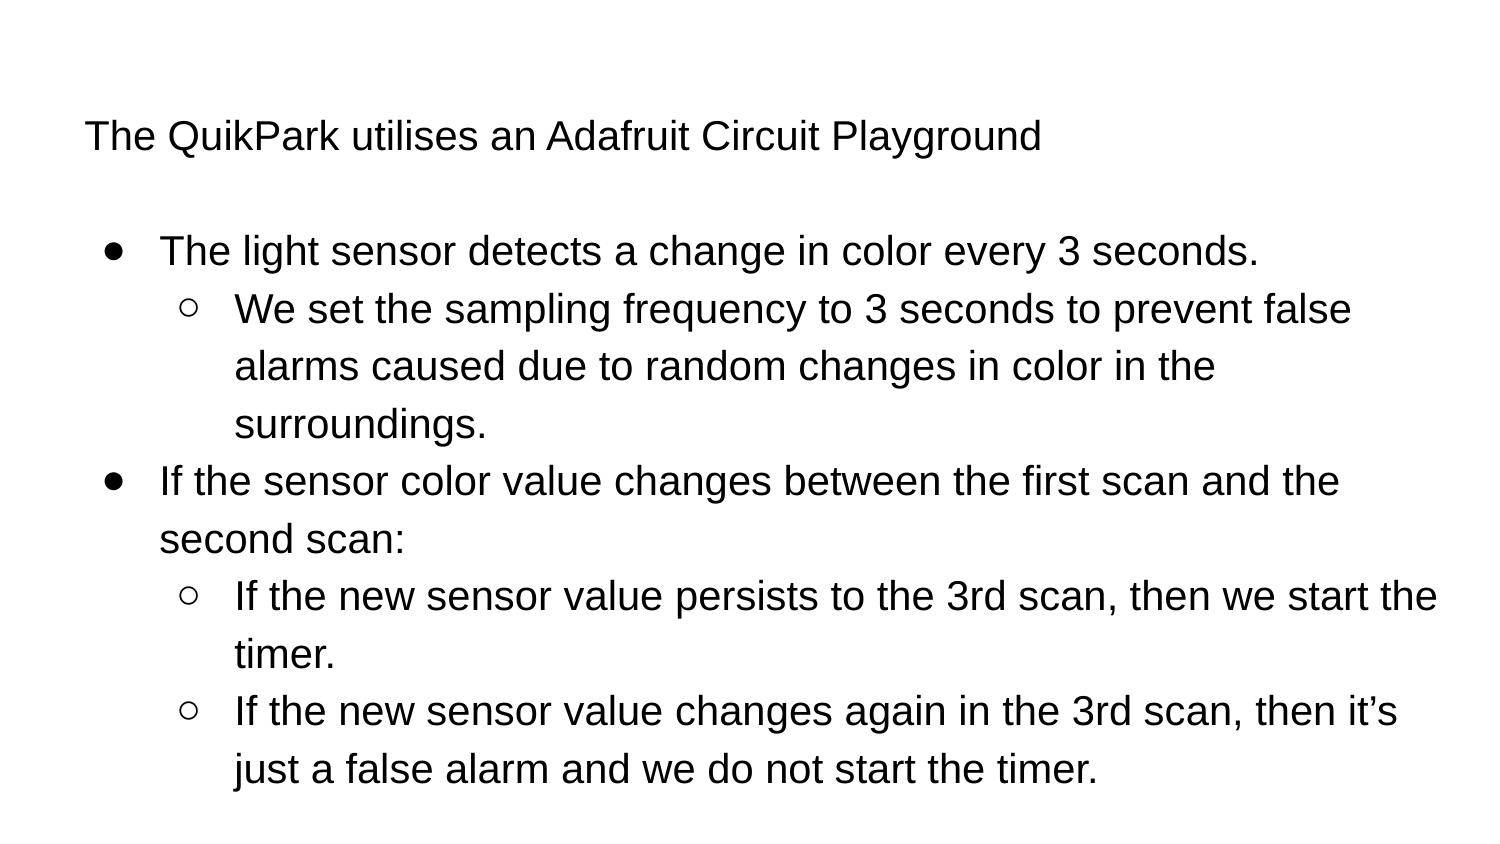

# The QuikPark utilises an Adafruit Circuit Playground

The light sensor detects a change in color every 3 seconds.
We set the sampling frequency to 3 seconds to prevent false alarms caused due to random changes in color in the surroundings.
If the sensor color value changes between the first scan and the second scan:
If the new sensor value persists to the 3rd scan, then we start the timer.
If the new sensor value changes again in the 3rd scan, then it’s just a false alarm and we do not start the timer.